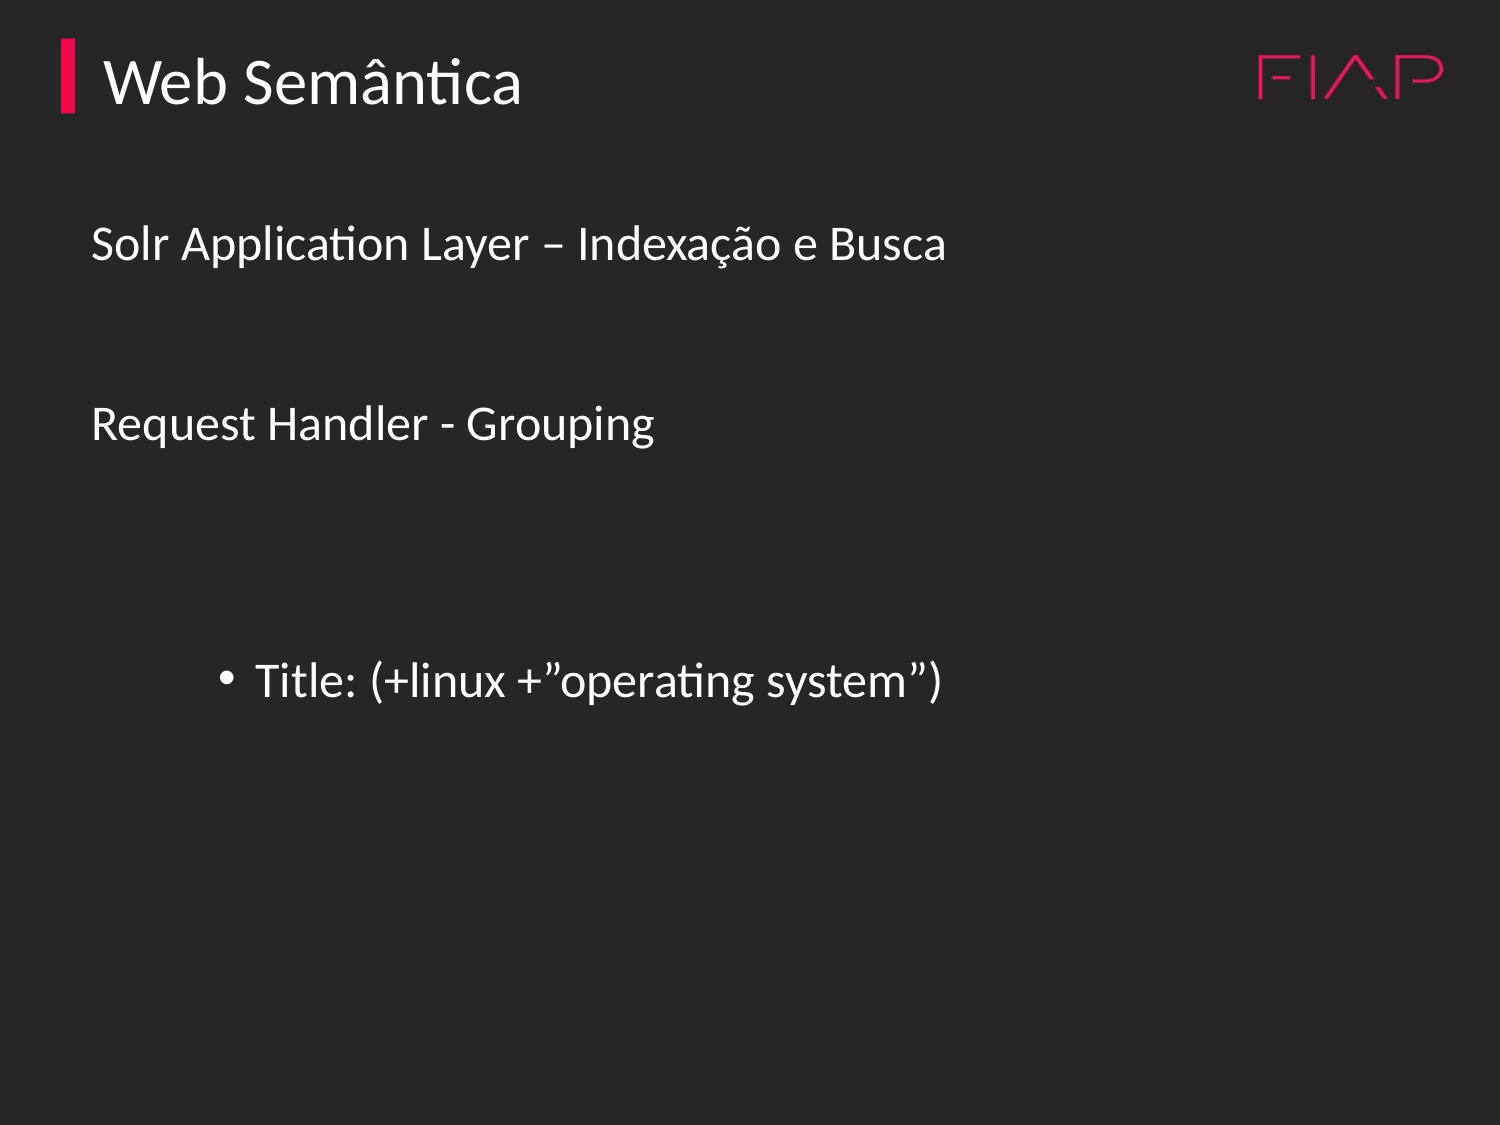

Web Semântica

Solr Application Layer – Indexação e Busca

Request Handler - Grouping

Title: (+linux +”operating system”)